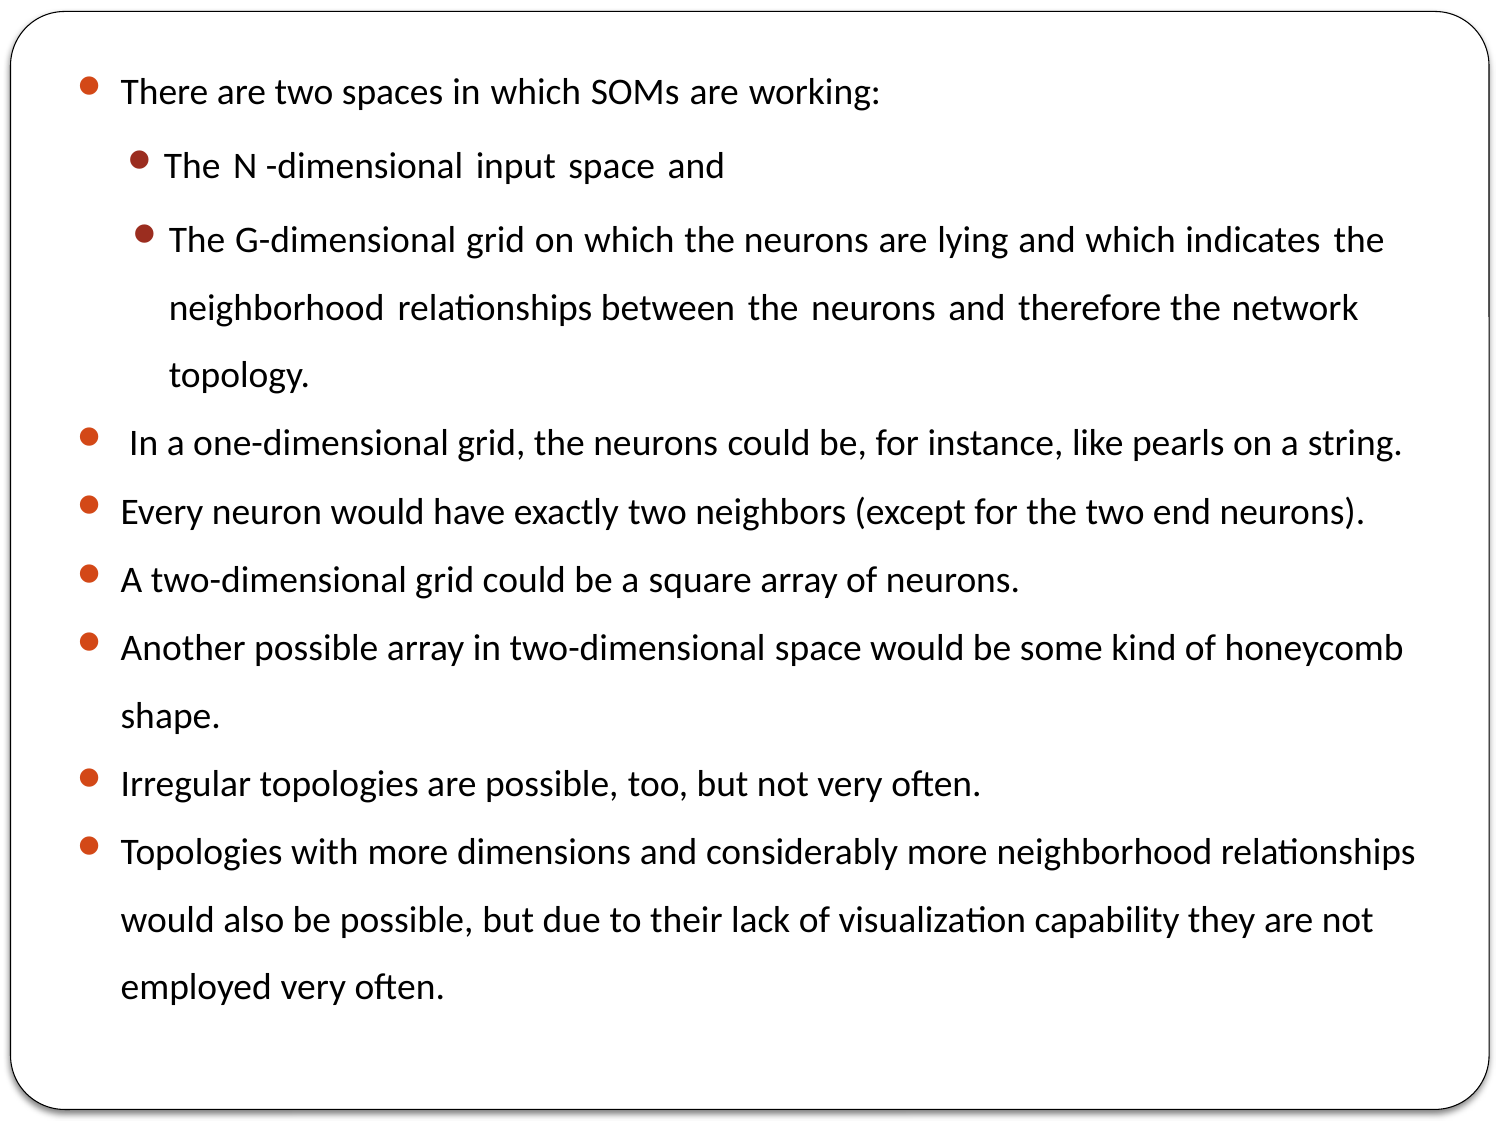

There are two spaces in which SOMs are working:
The N -dimensional input space and
The G-dimensional grid on which the neurons are lying and which indicates the neighborhood relationships between the neurons and therefore the network topology.
 In a one-dimensional grid, the neurons could be, for instance, like pearls on a string.
Every neuron would have exactly two neighbors (except for the two end neurons).
A two-dimensional grid could be a square array of neurons.
Another possible array in two-dimensional space would be some kind of honeycomb shape.
Irregular topologies are possible, too, but not very often.
Topologies with more dimensions and considerably more neighborhood relationships would also be possible, but due to their lack of visualization capability they are not employed very often.